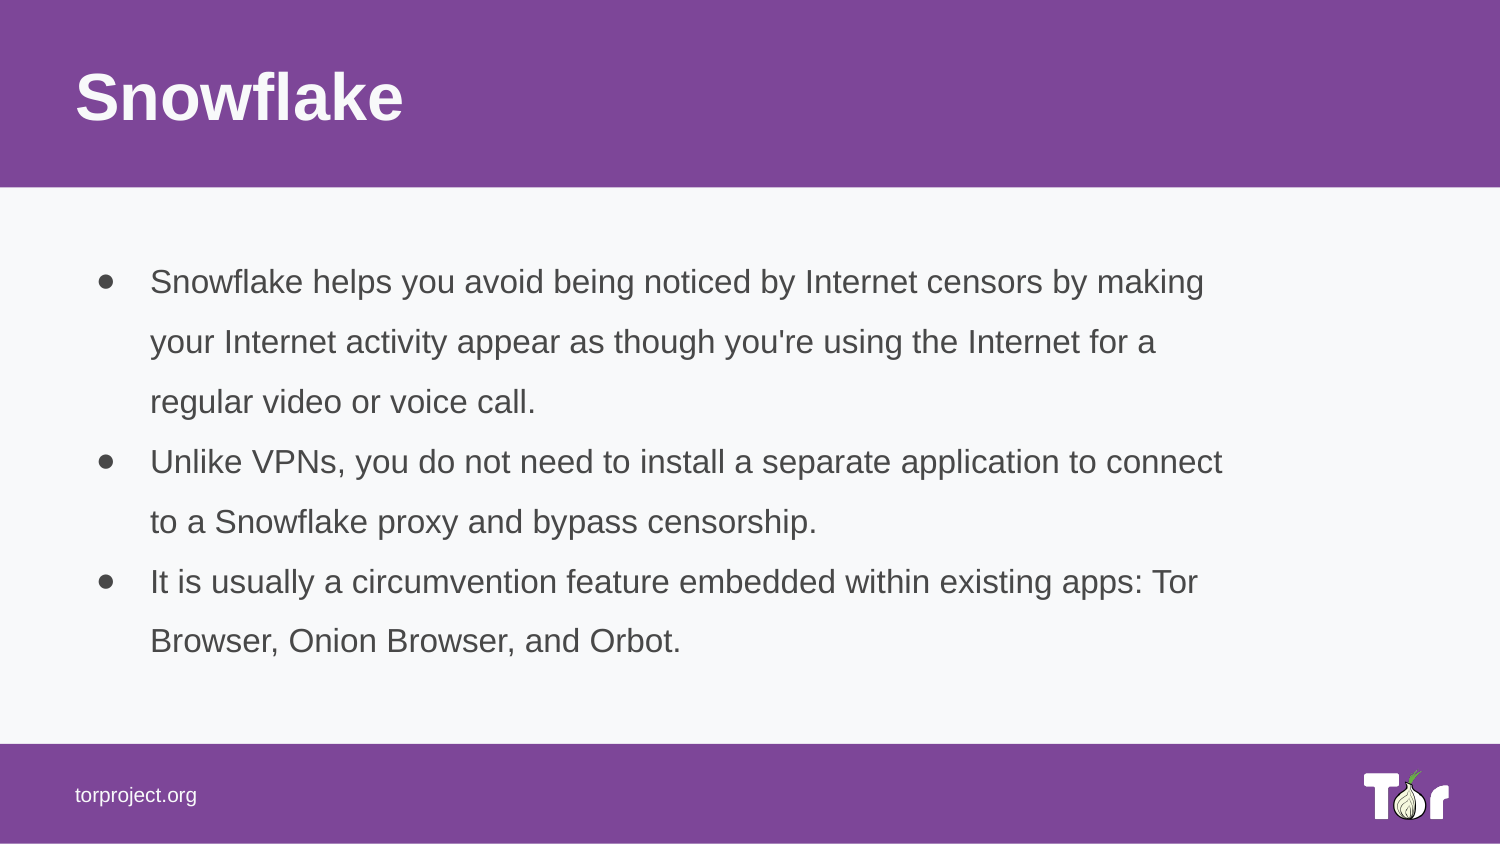

Snowflake
Snowflake helps you avoid being noticed by Internet censors by making your Internet activity appear as though you're using the Internet for a regular video or voice call.
Unlike VPNs, you do not need to install a separate application to connect to a Snowflake proxy and bypass censorship.
It is usually a circumvention feature embedded within existing apps: Tor Browser, Onion Browser, and Orbot.